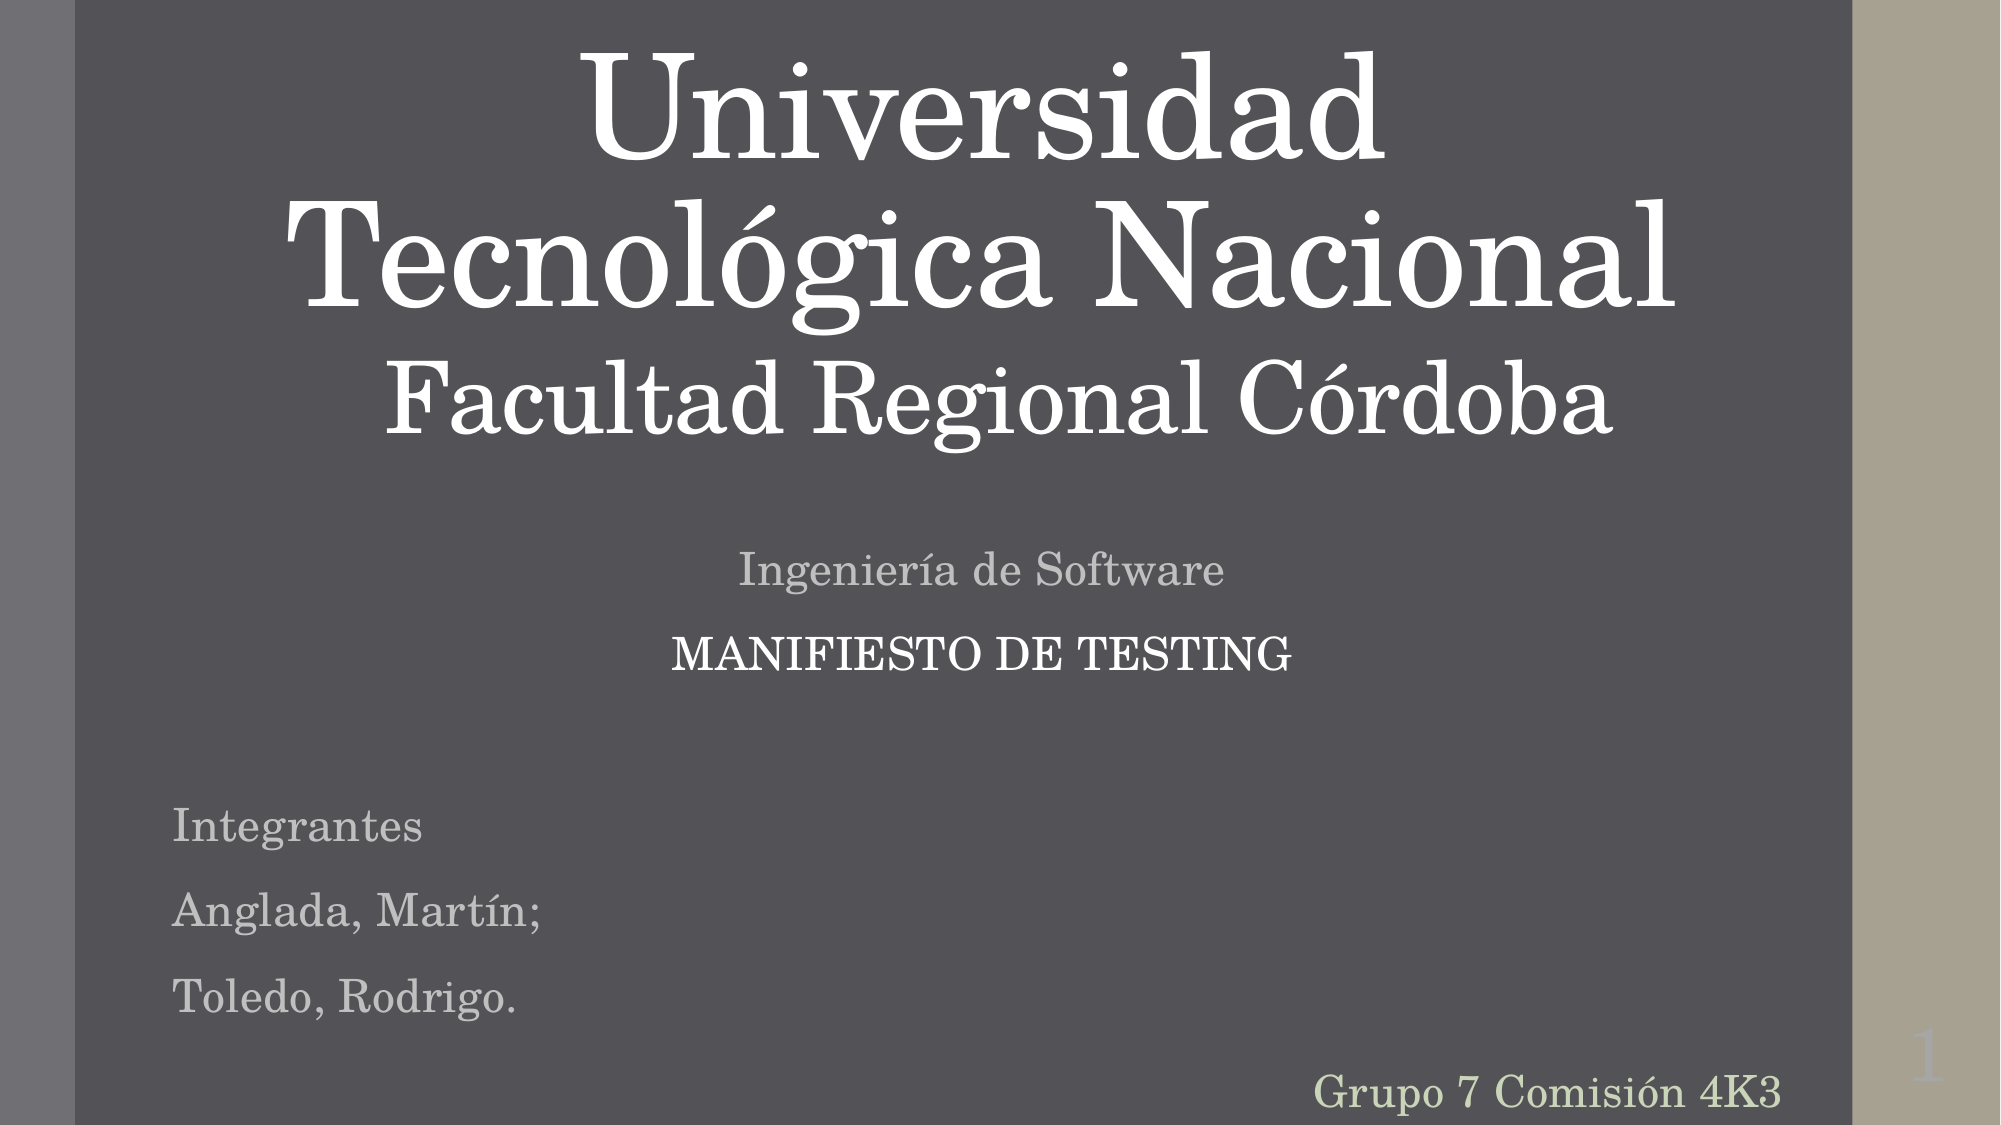

# Universidad Tecnológica Nacional
Facultad Regional Córdoba
Ingeniería de Software
MANIFIESTO DE TESTING

Integrantes
Anglada, Martín;
Toledo, Rodrigo.
1
Grupo 7 Comisión 4K3